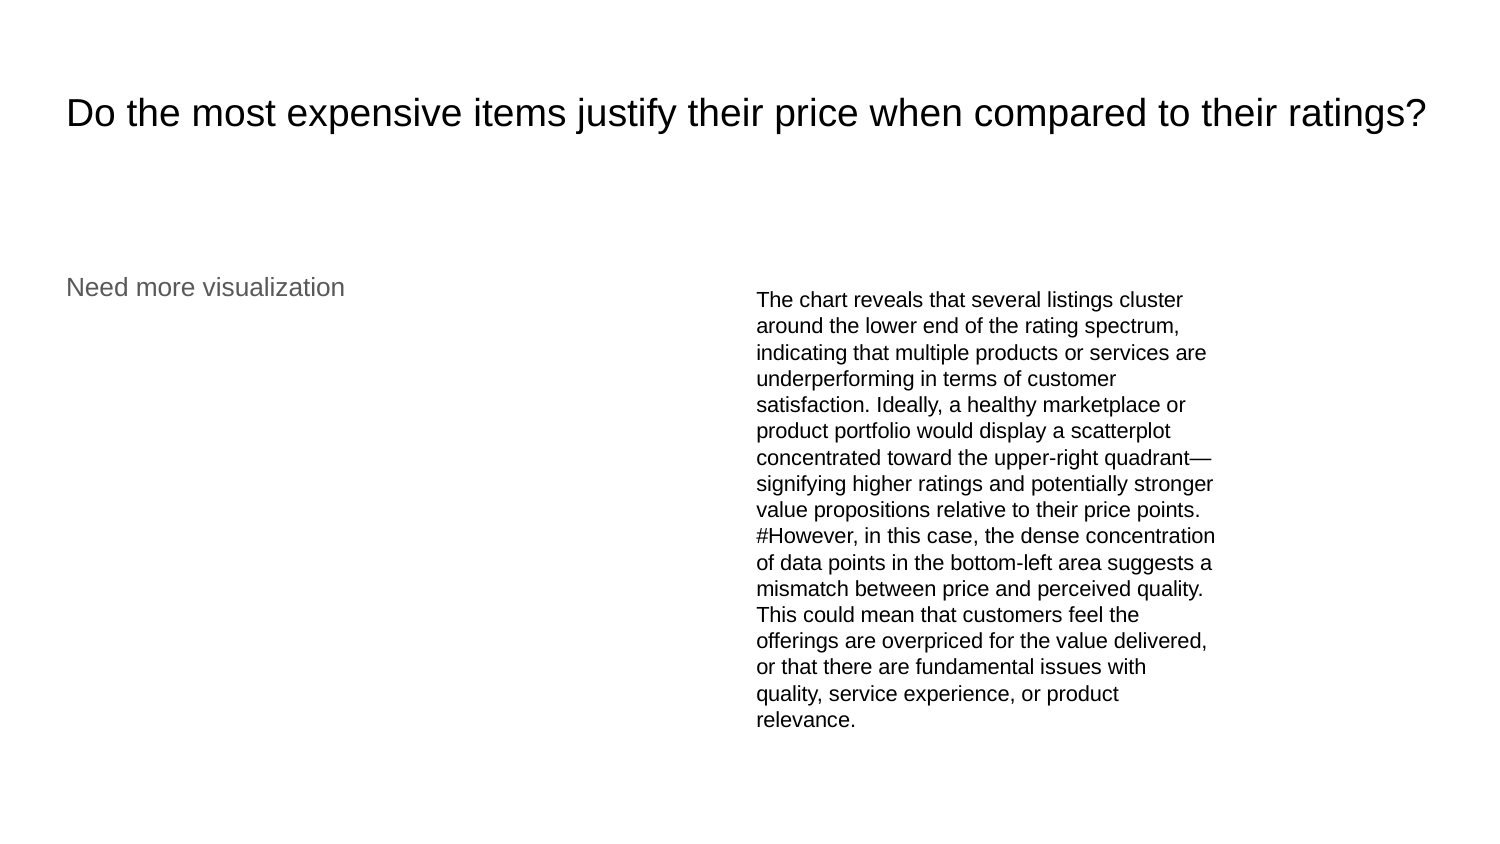

# Do the most expensive items justify their price when compared to their ratings?
Need more visualization
The chart reveals that several listings cluster around the lower end of the rating spectrum, indicating that multiple products or services are underperforming in terms of customer satisfaction. Ideally, a healthy marketplace or product portfolio would display a scatterplot concentrated toward the upper-right quadrant—signifying higher ratings and potentially stronger value propositions relative to their price points. #However, in this case, the dense concentration of data points in the bottom-left area suggests a mismatch between price and perceived quality. This could mean that customers feel the offerings are overpriced for the value delivered, or that there are fundamental issues with quality, service experience, or product relevance.